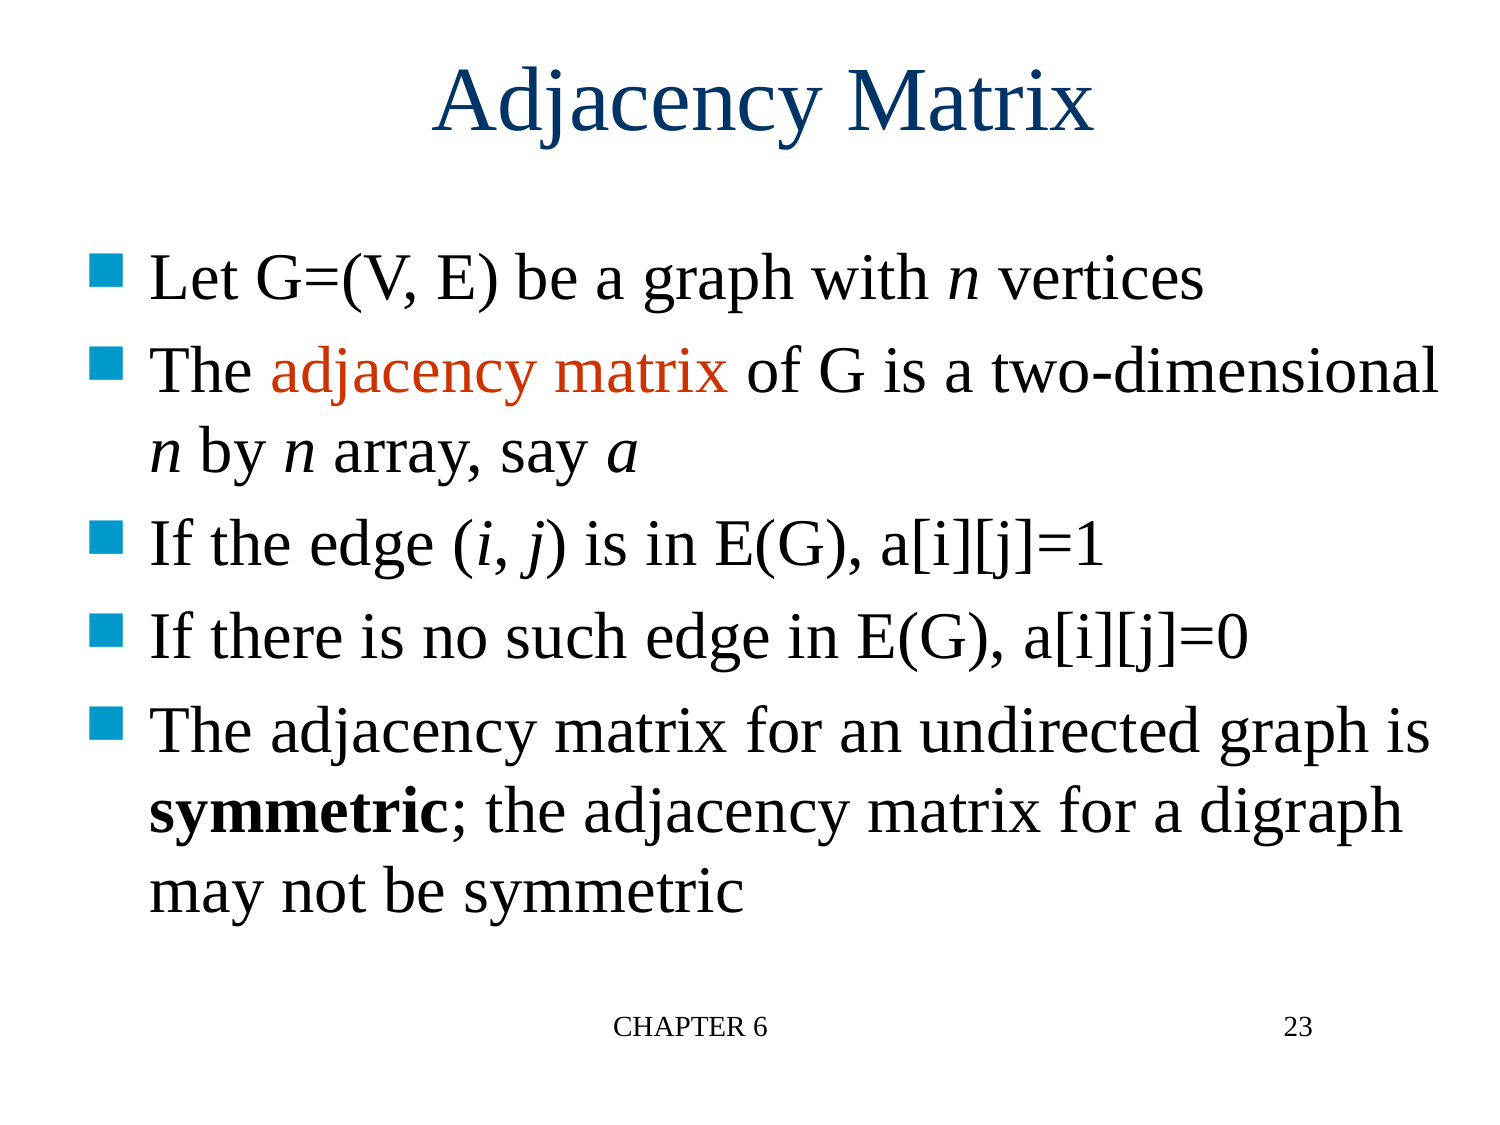

Adjacency Matrix
Let G=(V, E) be a graph with n vertices
The adjacency matrix of G is a two-dimensional
n by n array, say a
If the edge (i, j) is in E(G), a[i][j]=1
If there is no such edge in E(G), a[i][j]=0
The adjacency matrix for an undirected graph is symmetric; the adjacency matrix for a digraph
may not be symmetric
CHAPTER 6
23